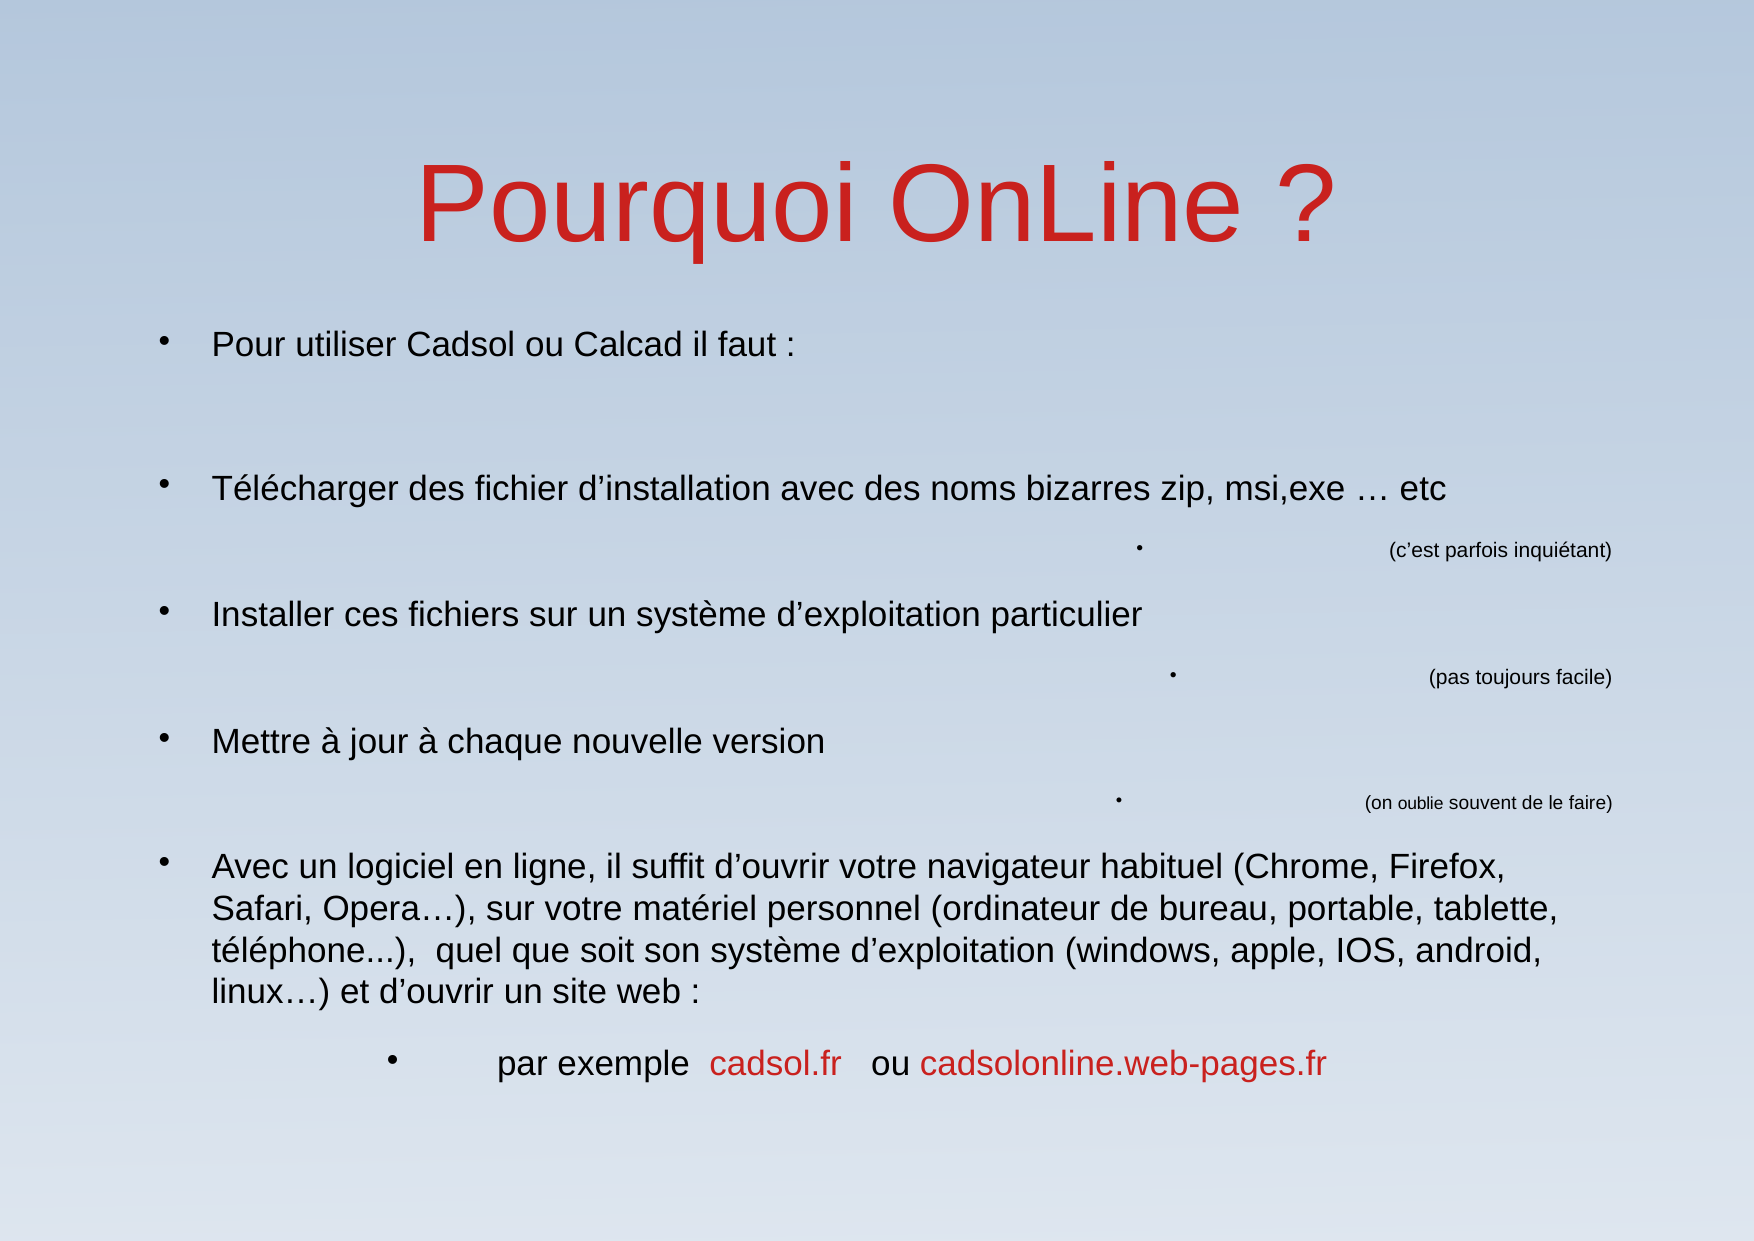

# Pourquoi OnLine ?
Pour utiliser Cadsol ou Calcad il faut :

Télécharger des fichier d’installation avec des noms bizarres zip, msi,exe … etc
(c’est parfois inquiétant)
Installer ces fichiers sur un système d’exploitation particulier
(pas toujours facile)
Mettre à jour à chaque nouvelle version
(on oublie souvent de le faire)
Avec un logiciel en ligne, il suffit d’ouvrir votre navigateur habituel (Chrome, Firefox, Safari, Opera…), sur votre matériel personnel (ordinateur de bureau, portable, tablette, téléphone...),  quel que soit son système d’exploitation (windows, apple, IOS, android, linux…) et d’ouvrir un site web :
par exemple  cadsol.fr   ou cadsolonline.web-pages.fr